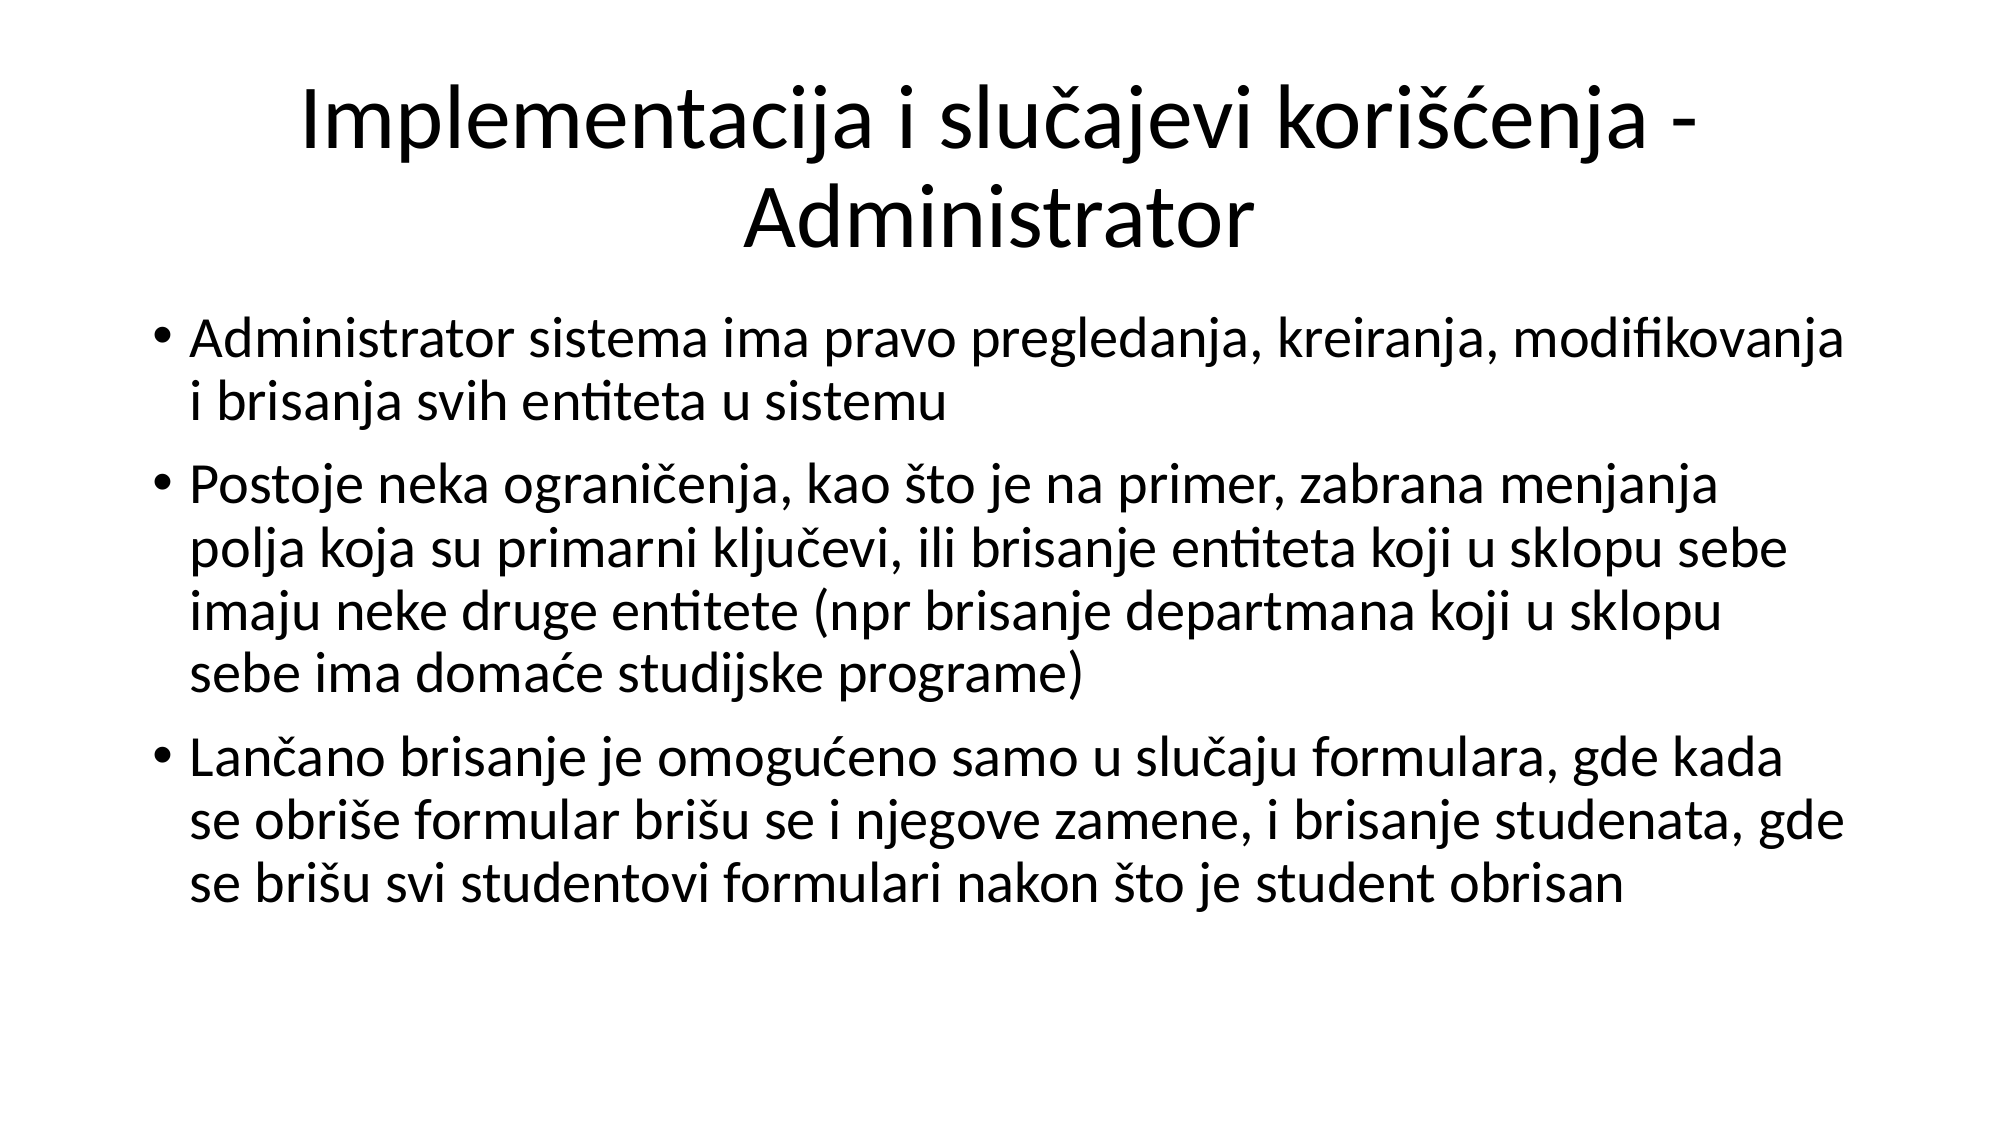

# Implementacija i slučajevi korišćenja - Administrator
Administrator sistema ima pravo pregledanja, kreiranja, modifikovanja i brisanja svih entiteta u sistemu
Postoje neka ograničenja, kao što je na primer, zabrana menjanja polja koja su primarni ključevi, ili brisanje entiteta koji u sklopu sebe imaju neke druge entitete (npr brisanje departmana koji u sklopu sebe ima domaće studijske programe)
Lančano brisanje je omogućeno samo u slučaju formulara, gde kada se obriše formular brišu se i njegove zamene, i brisanje studenata, gde se brišu svi studentovi formulari nakon što je student obrisan